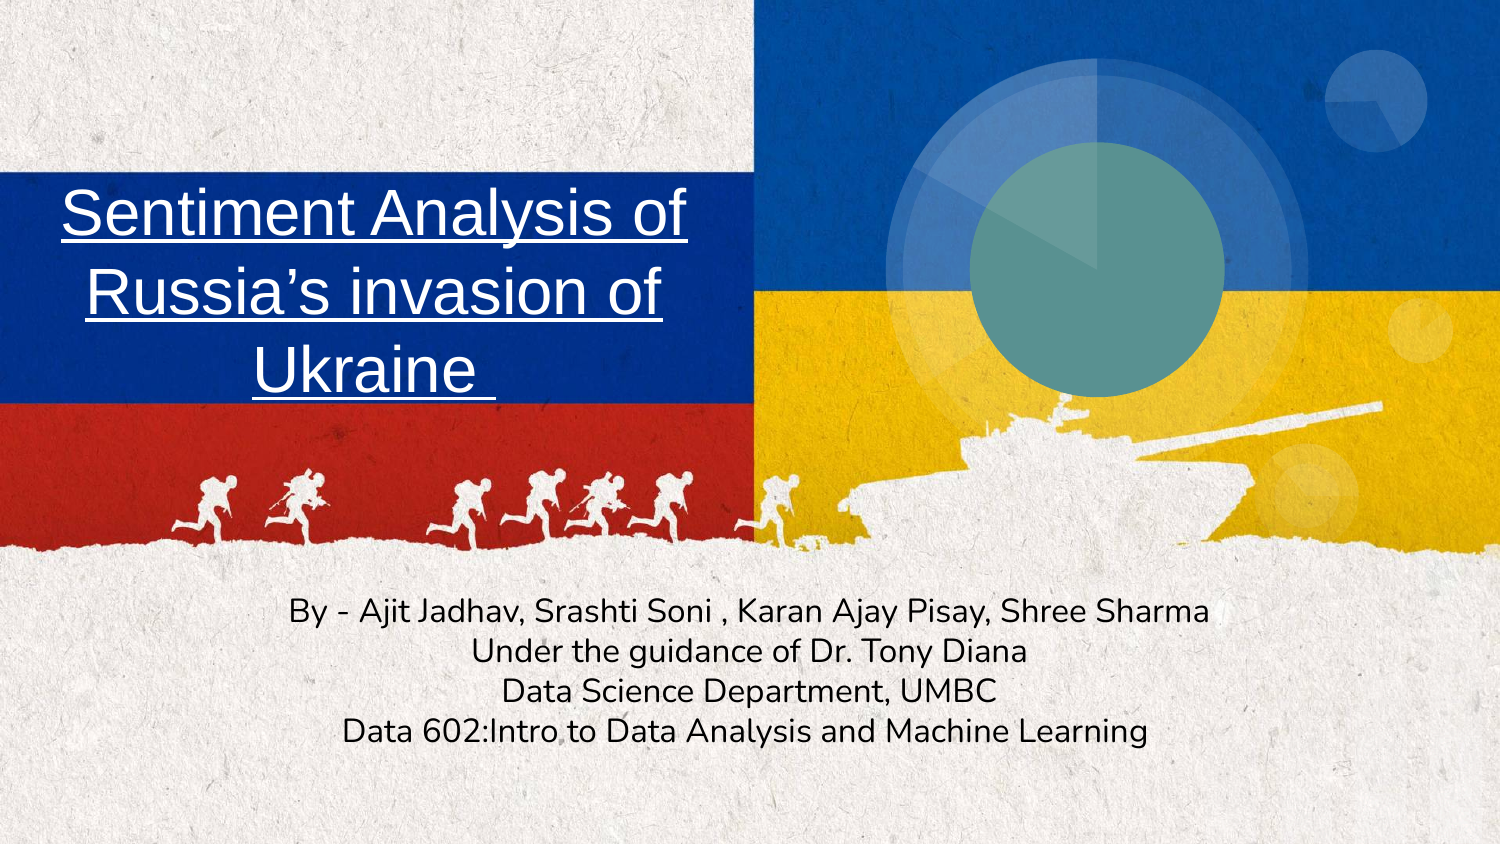

# Sentiment Analysis of Russia’s invasion of Ukraine
By - Ajit Jadhav, Srashti Soni , Karan Ajay Pisay, Shree Sharma
Under the guidance of Dr. Tony Diana
Data Science Department, UMBC
Data 602:Intro to Data Analysis and Machine Learning